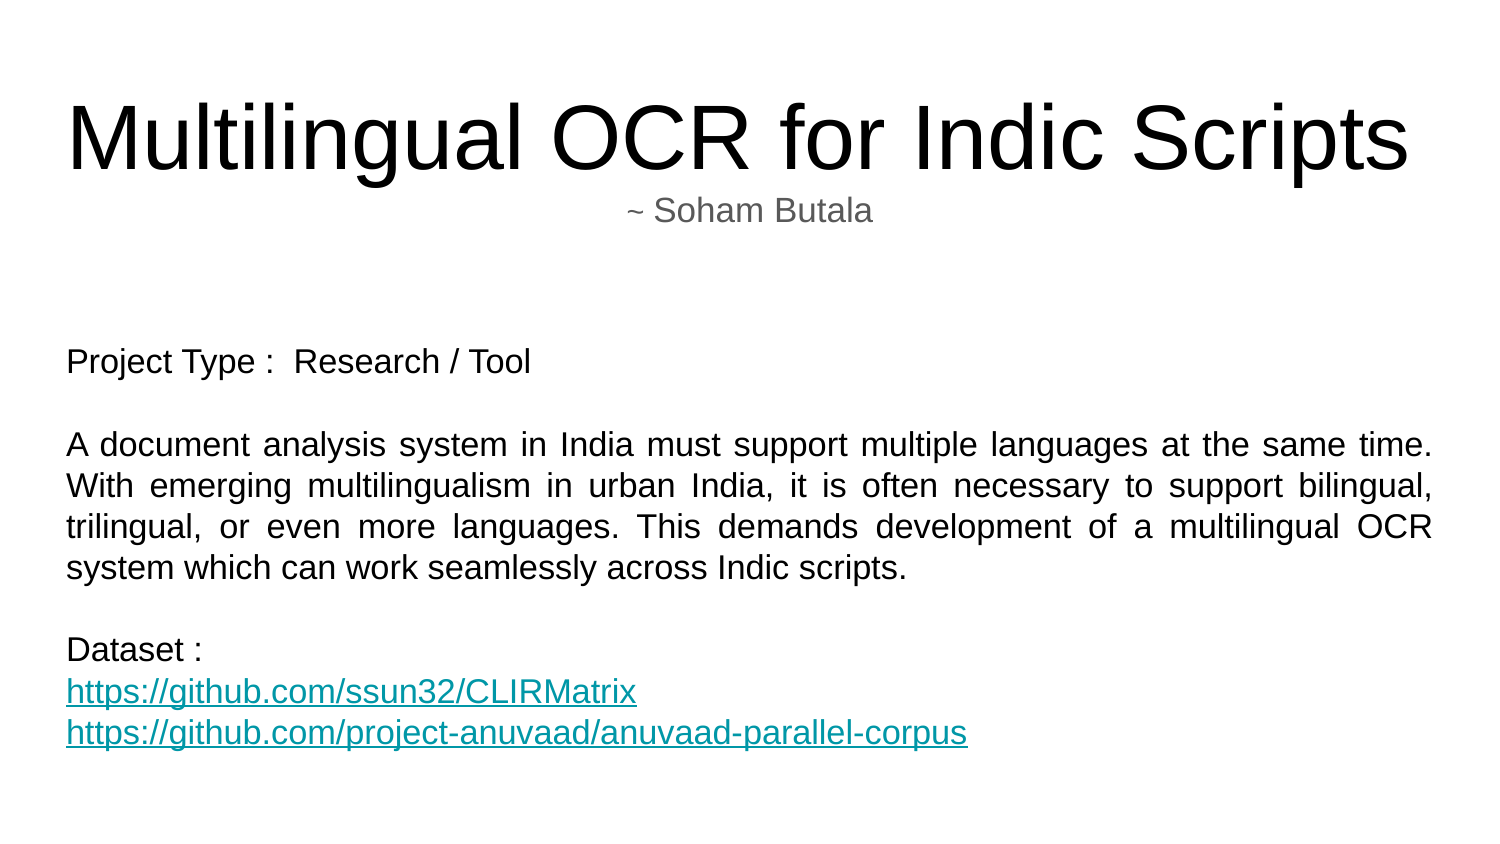

# Multilingual OCR for Indic Scripts
~ Soham Butala
Project Type :  Research / Tool

A document analysis system in India must support multiple languages at the same time. With emerging multilingualism in urban India, it is often necessary to support bilingual, trilingual, or even more languages. This demands development of a multilingual OCR system which can work seamlessly across Indic scripts.

Dataset :
https://github.com/ssun32/CLIRMatrix
https://github.com/project-anuvaad/anuvaad-parallel-corpus